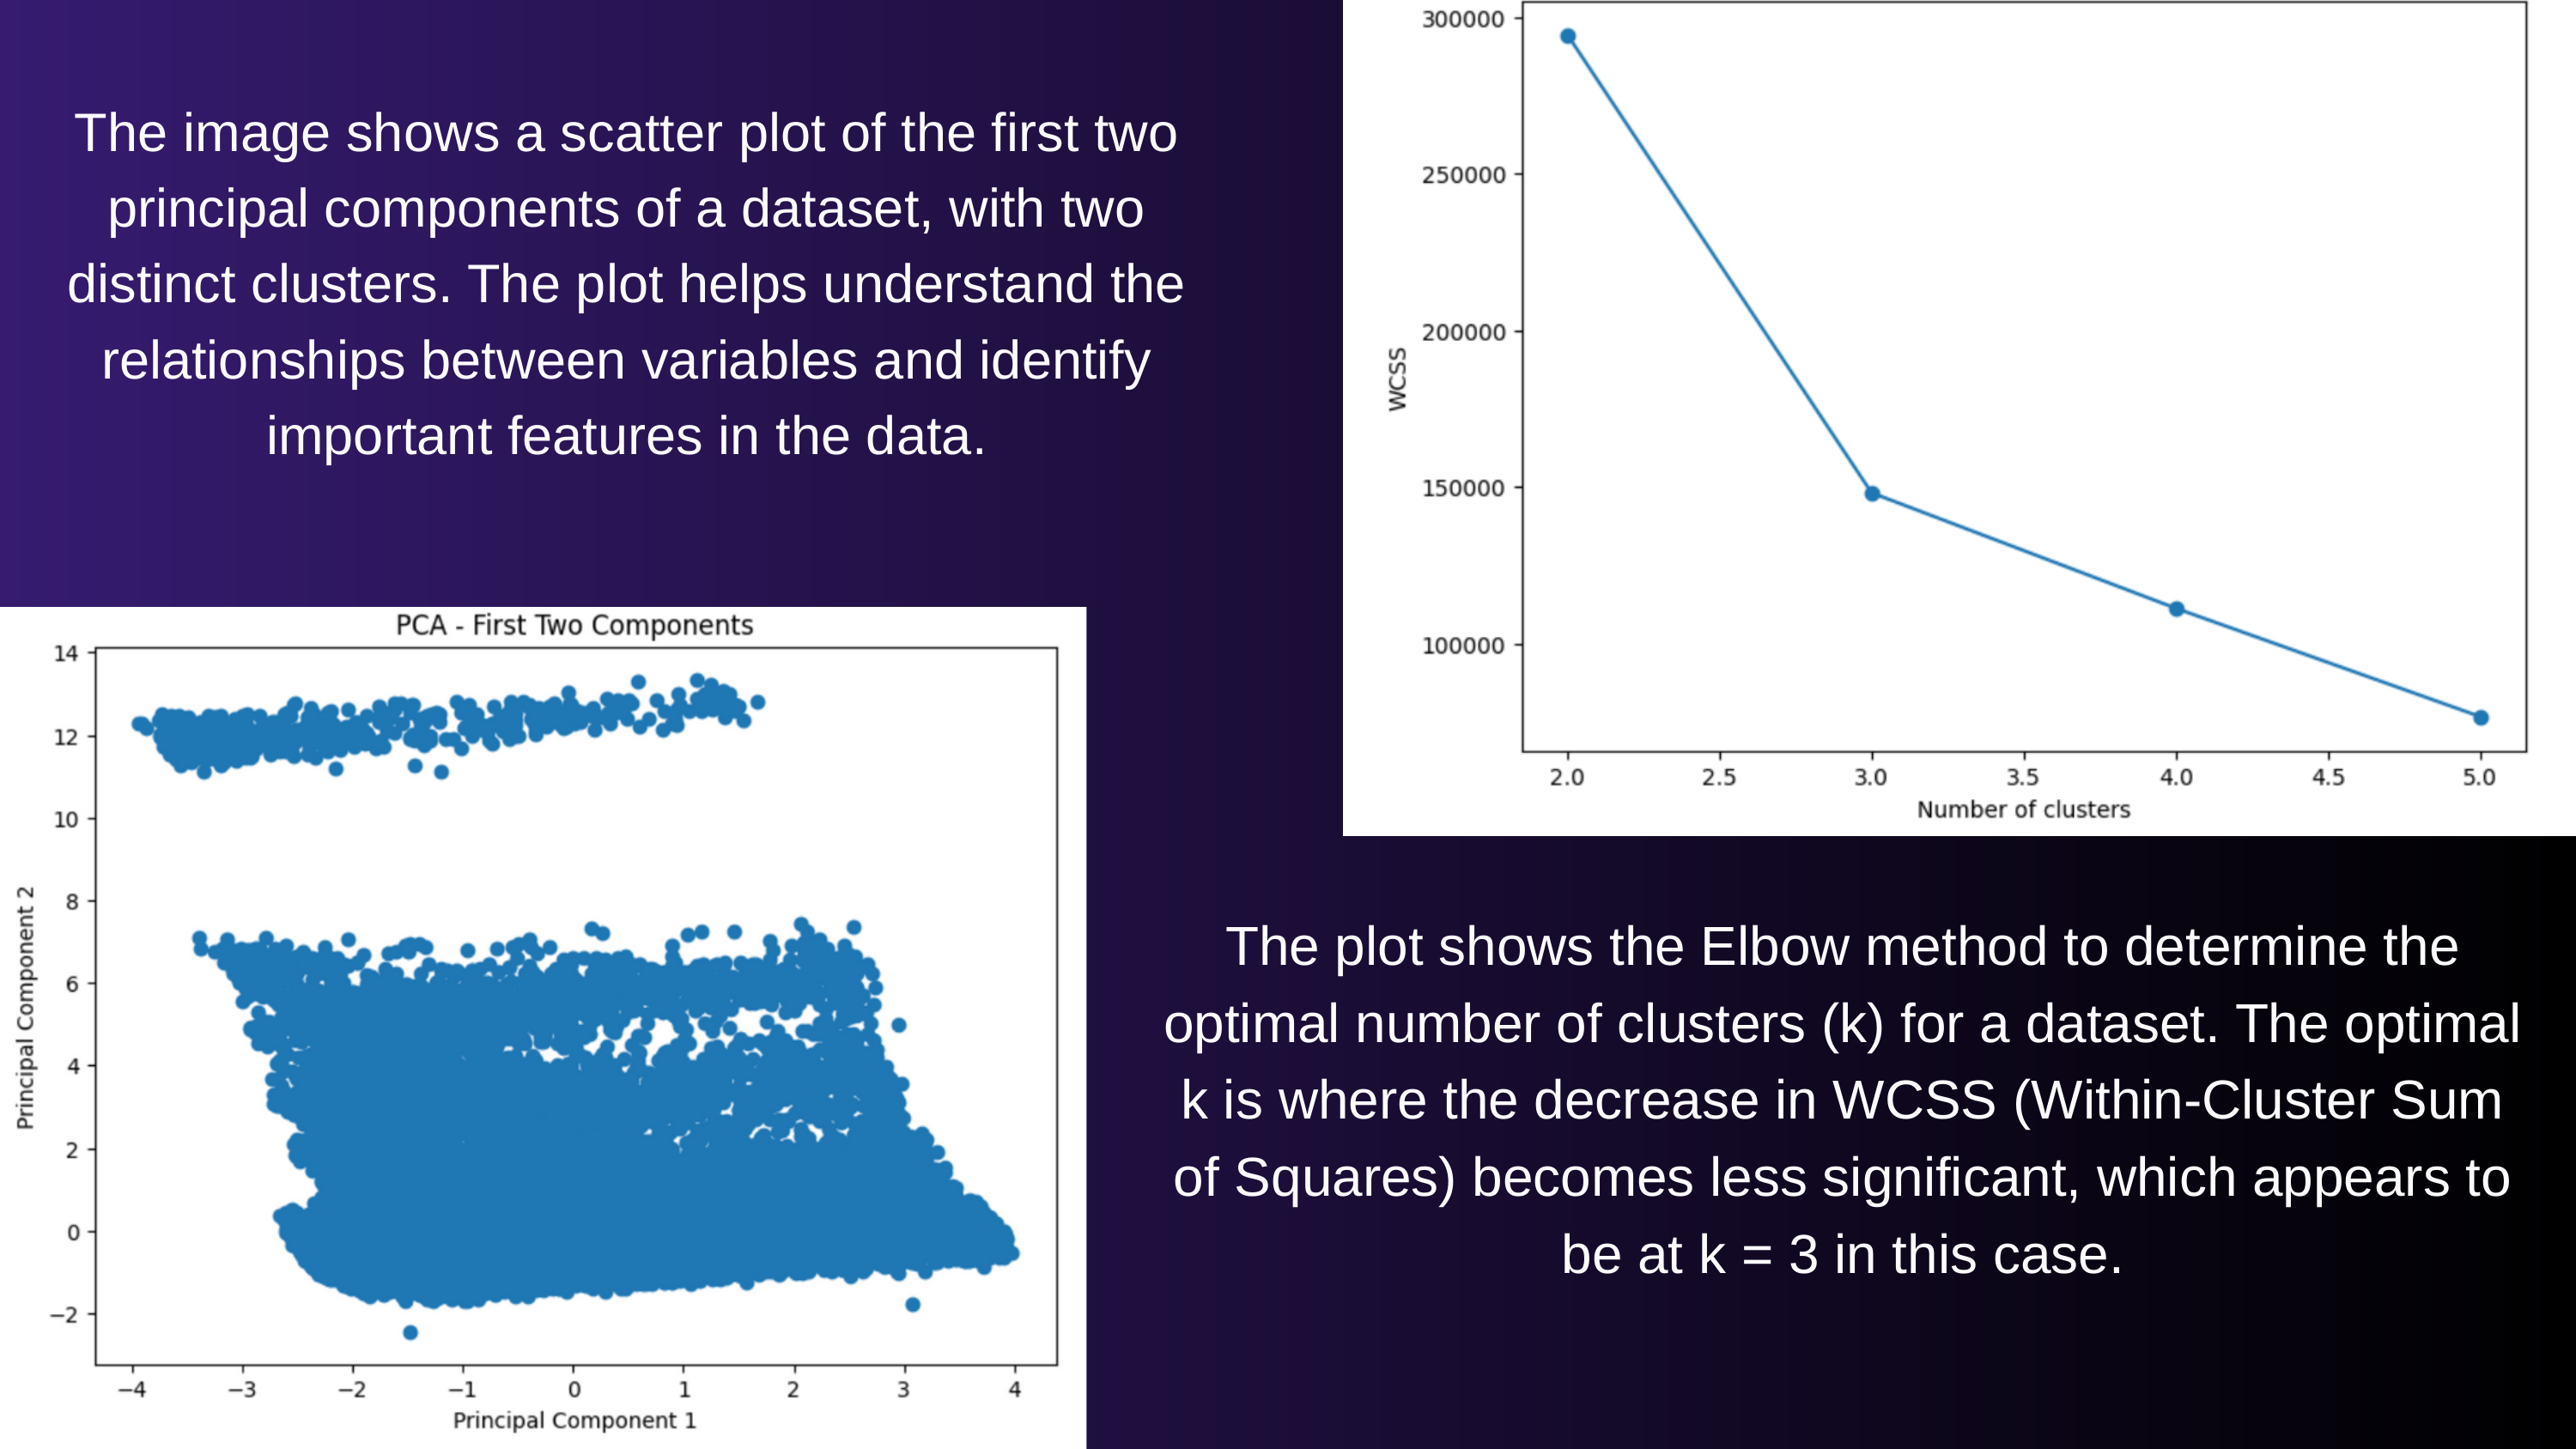

The image shows a scatter plot of the first two principal components of a dataset, with two distinct clusters. The plot helps understand the relationships between variables and identify important features in the data.

The plot shows the Elbow method to determine the optimal number of clusters (k) for a dataset. The optimal k is where the decrease in WCSS (Within-Cluster Sum of Squares) becomes less significant, which appears to be at k = 3 in this case.